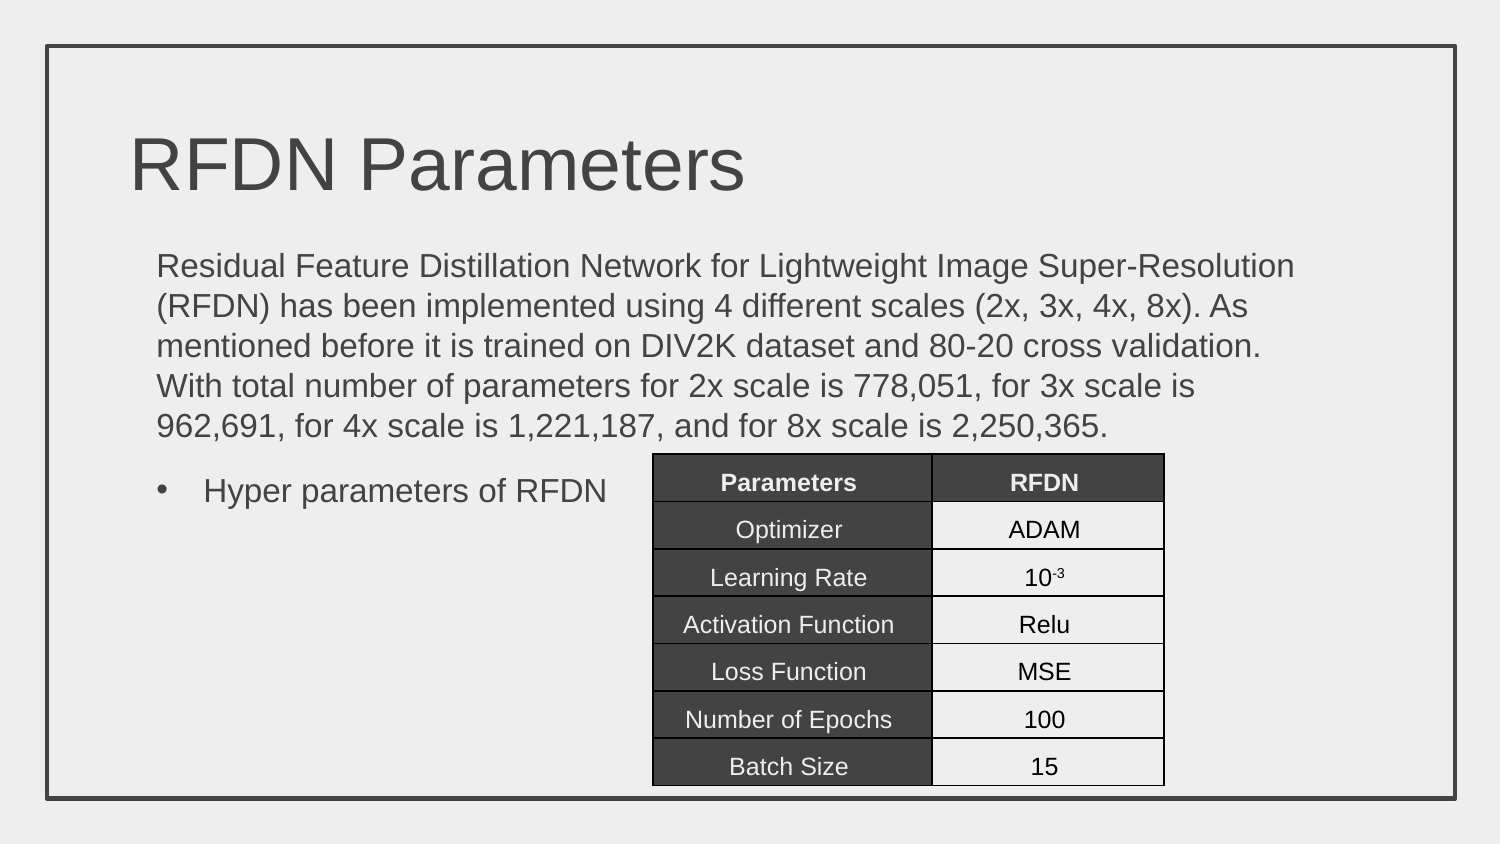

# RFDN Parameters
Residual Feature Distillation Network for Lightweight Image Super-Resolution (RFDN) has been implemented using 4 different scales (2x, 3x, 4x, 8x). As mentioned before it is trained on DIV2K dataset and 80-20 cross validation. With total number of parameters for 2x scale is 778,051, for 3x scale is 962,691, for 4x scale is 1,221,187, and for 8x scale is 2,250,365.
Hyper parameters of RFDN

| Parameters | RFDN |
| --- | --- |
| Optimizer | ADAM |
| Learning Rate | 10-3 |
| Activation Function | Relu |
| Loss Function | MSE |
| Number of Epochs | 100 |
| Batch Size | 15 |